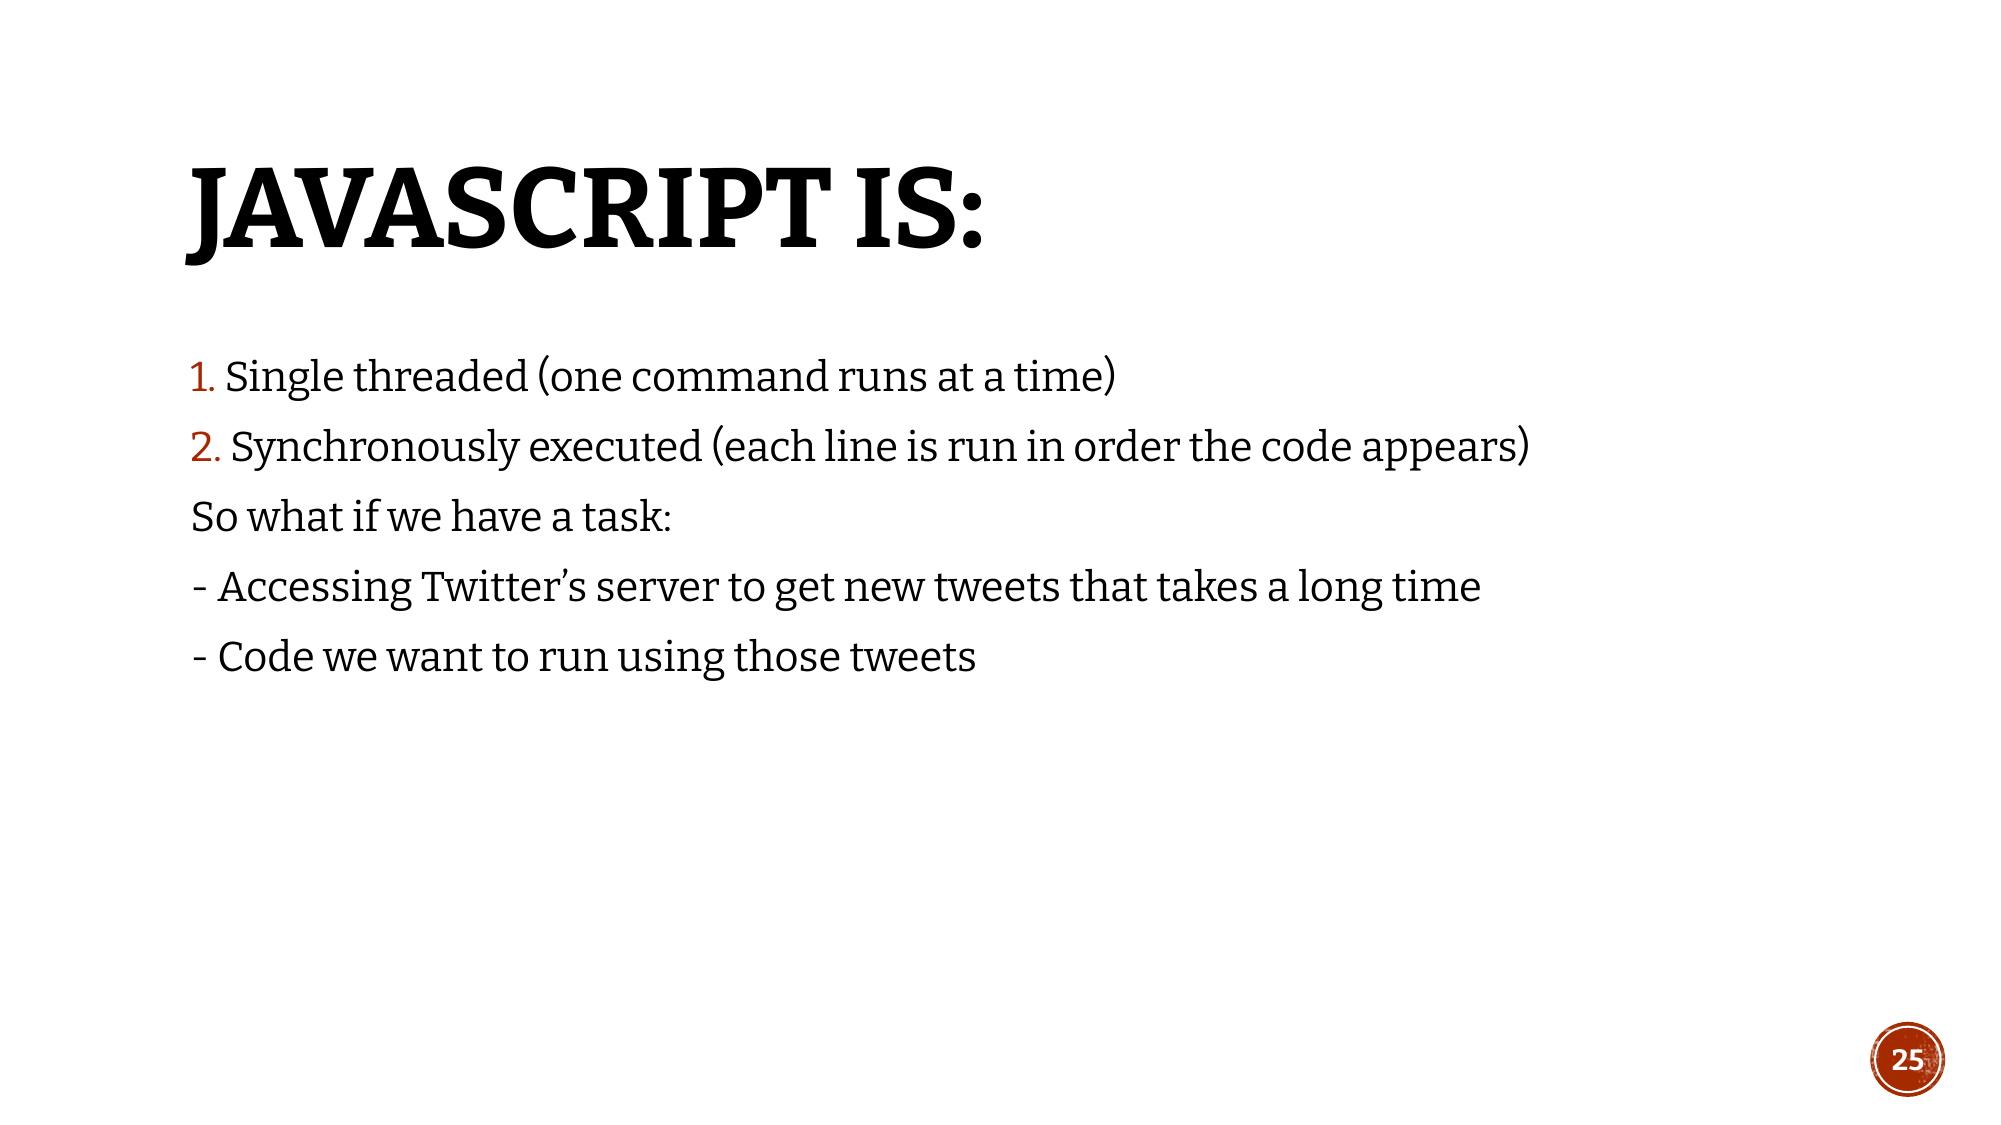

# JavaScript is:
1. Single threaded (one command runs at a time)
2. Synchronously executed (each line is run in order the code appears)
So what if we have a task:
- Accessing Twitter’s server to get new tweets that takes a long time
- Code we want to run using those tweets
25